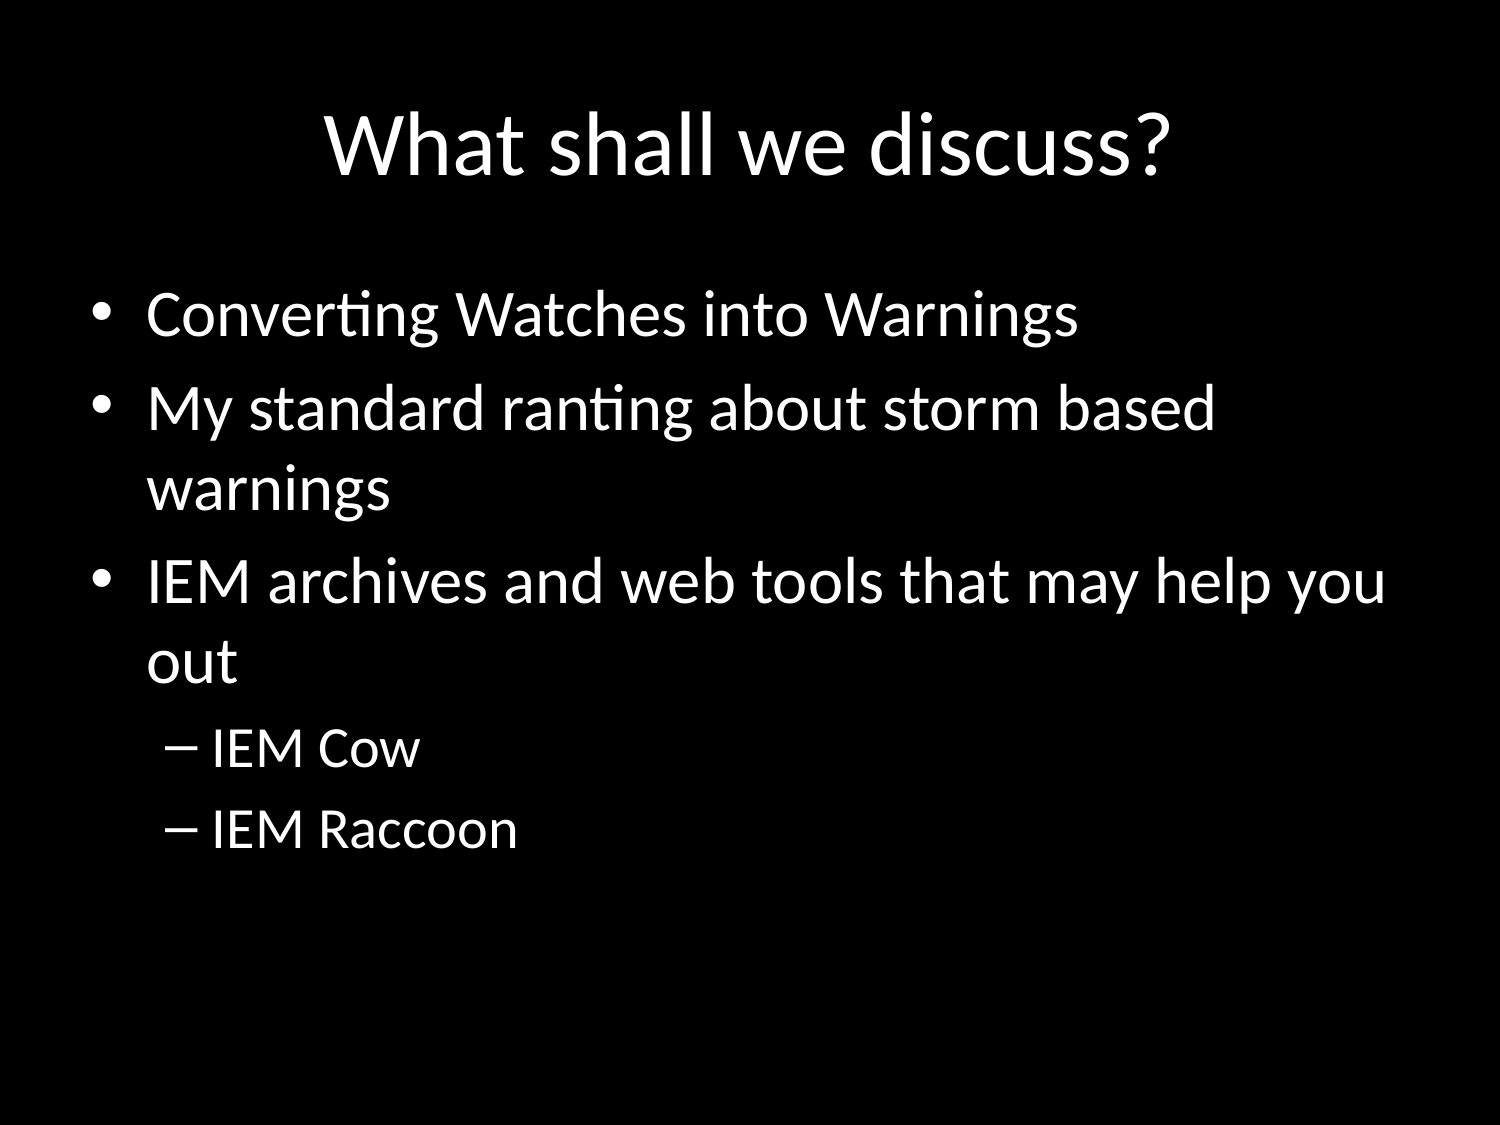

# What shall we discuss?
Converting Watches into Warnings
My standard ranting about storm based warnings
IEM archives and web tools that may help you out
IEM Cow
IEM Raccoon